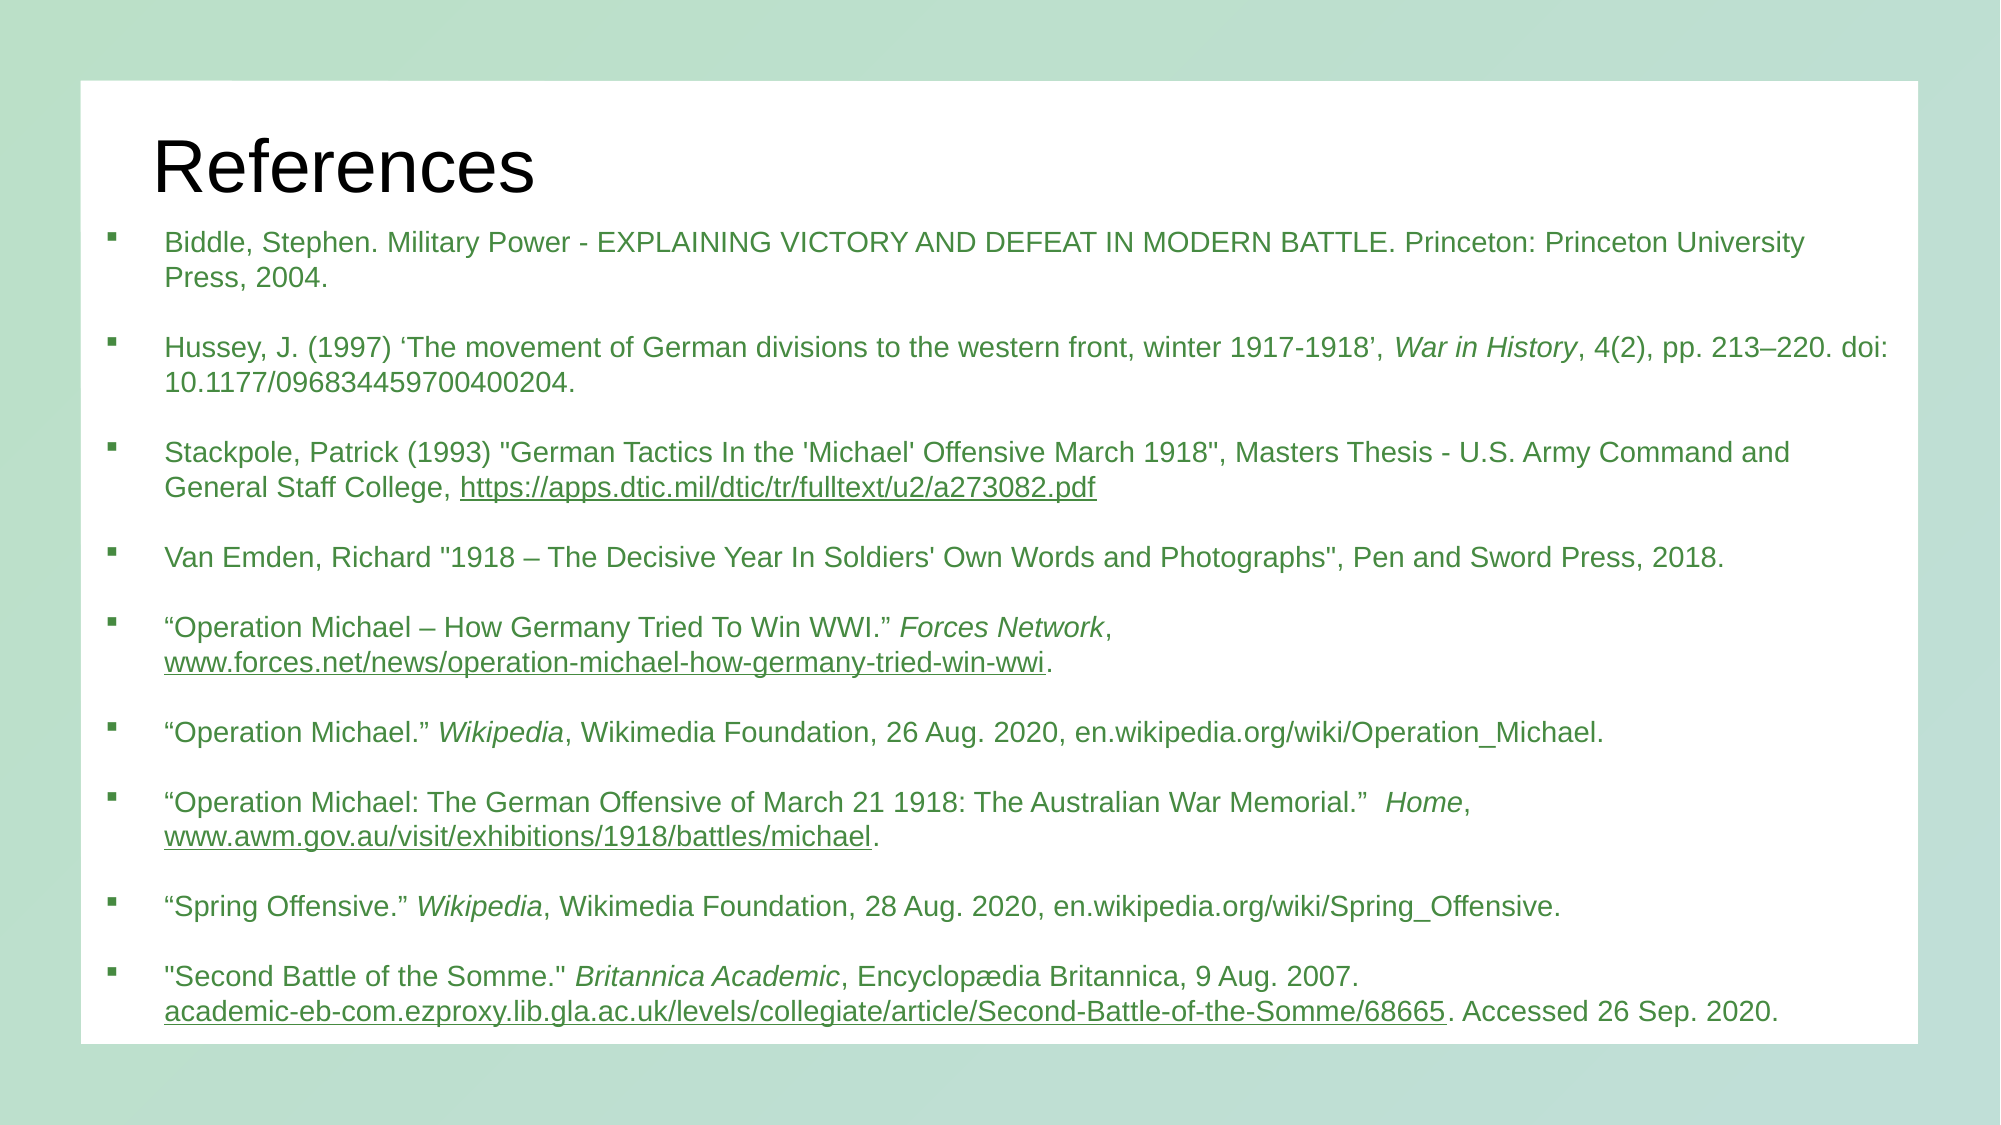

# References
Biddle, Stephen. Military Power - EXPLAINING VICTORY AND DEFEAT IN MODERN BATTLE. Princeton: Princeton University Press, 2004.

Hussey, J. (1997) ‘The movement of German divisions to the western front, winter 1917-1918’, War in History, 4(2), pp. 213–220. doi: 10.1177/096834459700400204.

Stackpole, Patrick (1993) "German Tactics In the 'Michael' Offensive March 1918", Masters Thesis - U.S. Army Command and General Staff College, https://apps.dtic.mil/dtic/tr/fulltext/u2/a273082.pdf

Van Emden, Richard "1918 – The Decisive Year In Soldiers' Own Words and Photographs", Pen and Sword Press, 2018.

“Operation Michael – How Germany Tried To Win WWI.” Forces Network, www.forces.net/news/operation-michael-how-germany-tried-win-wwi.

“Operation Michael.” Wikipedia, Wikimedia Foundation, 26 Aug. 2020, en.wikipedia.org/wiki/Operation_Michael.

“Operation Michael: The German Offensive of March 21 1918: The Australian War Memorial.”  Home, www.awm.gov.au/visit/exhibitions/1918/battles/michael.

“Spring Offensive.” Wikipedia, Wikimedia Foundation, 28 Aug. 2020, en.wikipedia.org/wiki/Spring_Offensive.

"Second Battle of the Somme." Britannica Academic, Encyclopædia Britannica, 9 Aug. 2007. academic-eb-com.ezproxy.lib.gla.ac.uk/levels/collegiate/article/Second-Battle-of-the-Somme/68665. Accessed 26 Sep. 2020.